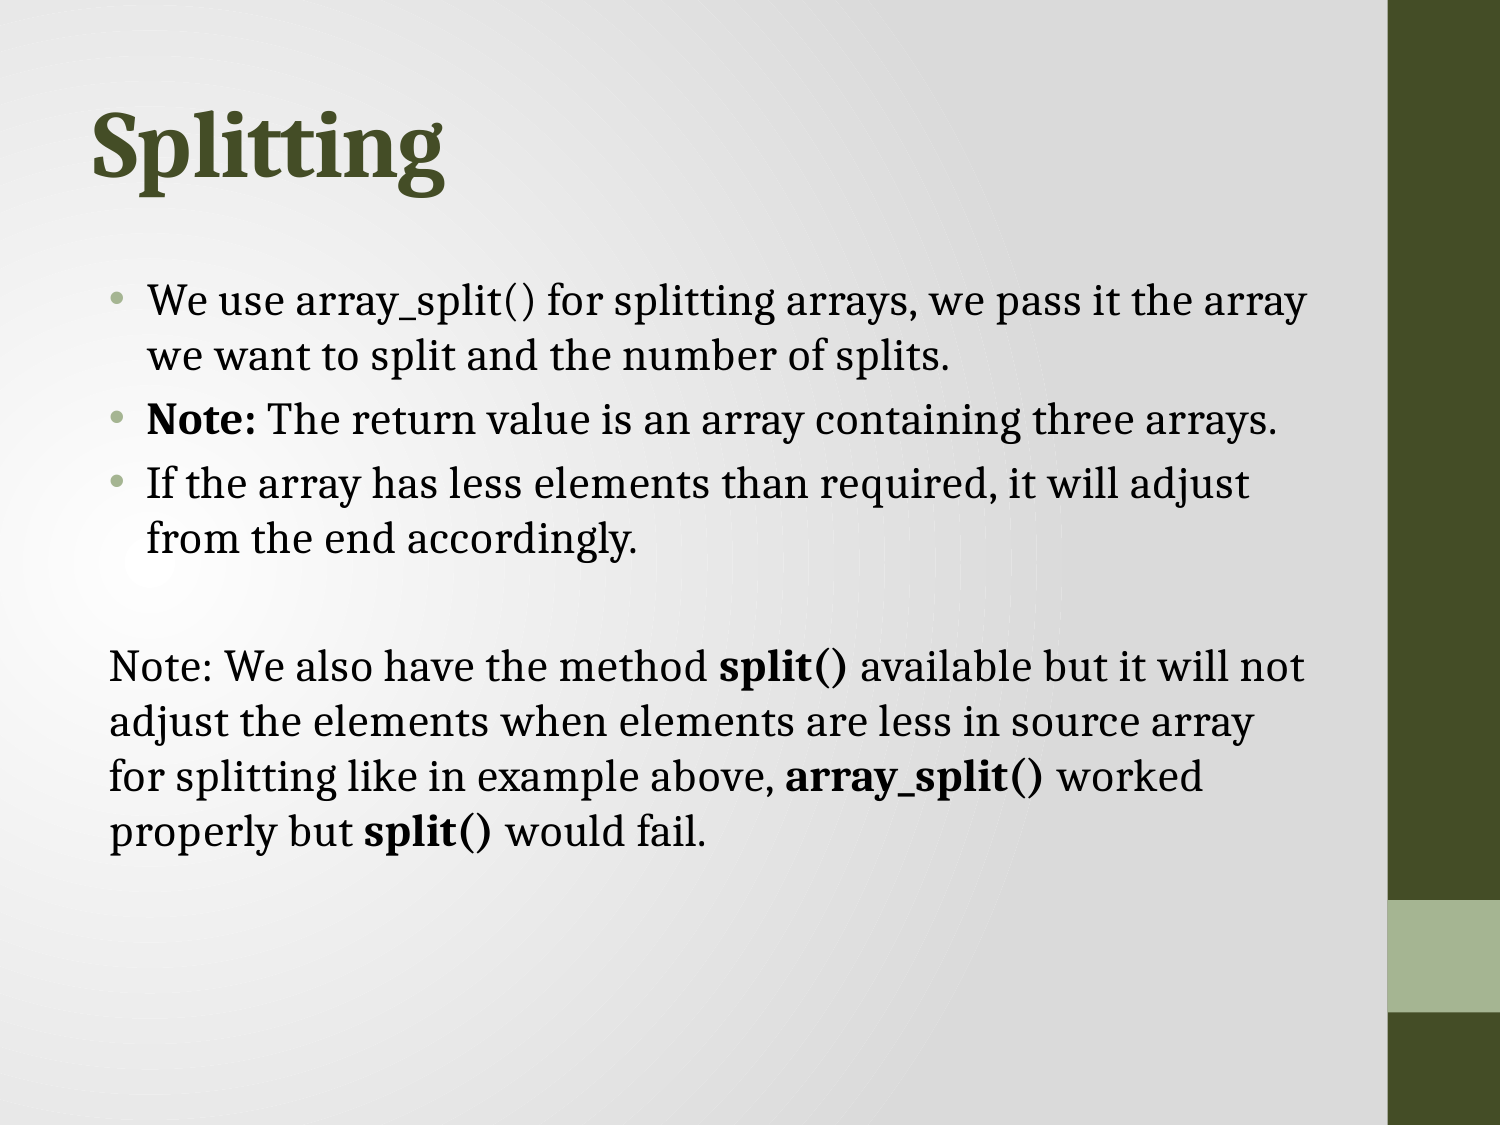

# Splitting
We use array_split() for splitting arrays, we pass it the array we want to split and the number of splits.
Note: The return value is an array containing three arrays.
If the array has less elements than required, it will adjust from the end accordingly.

Note: We also have the method split() available but it will not adjust the elements when elements are less in source array for splitting like in example above, array_split() worked properly but split() would fail.